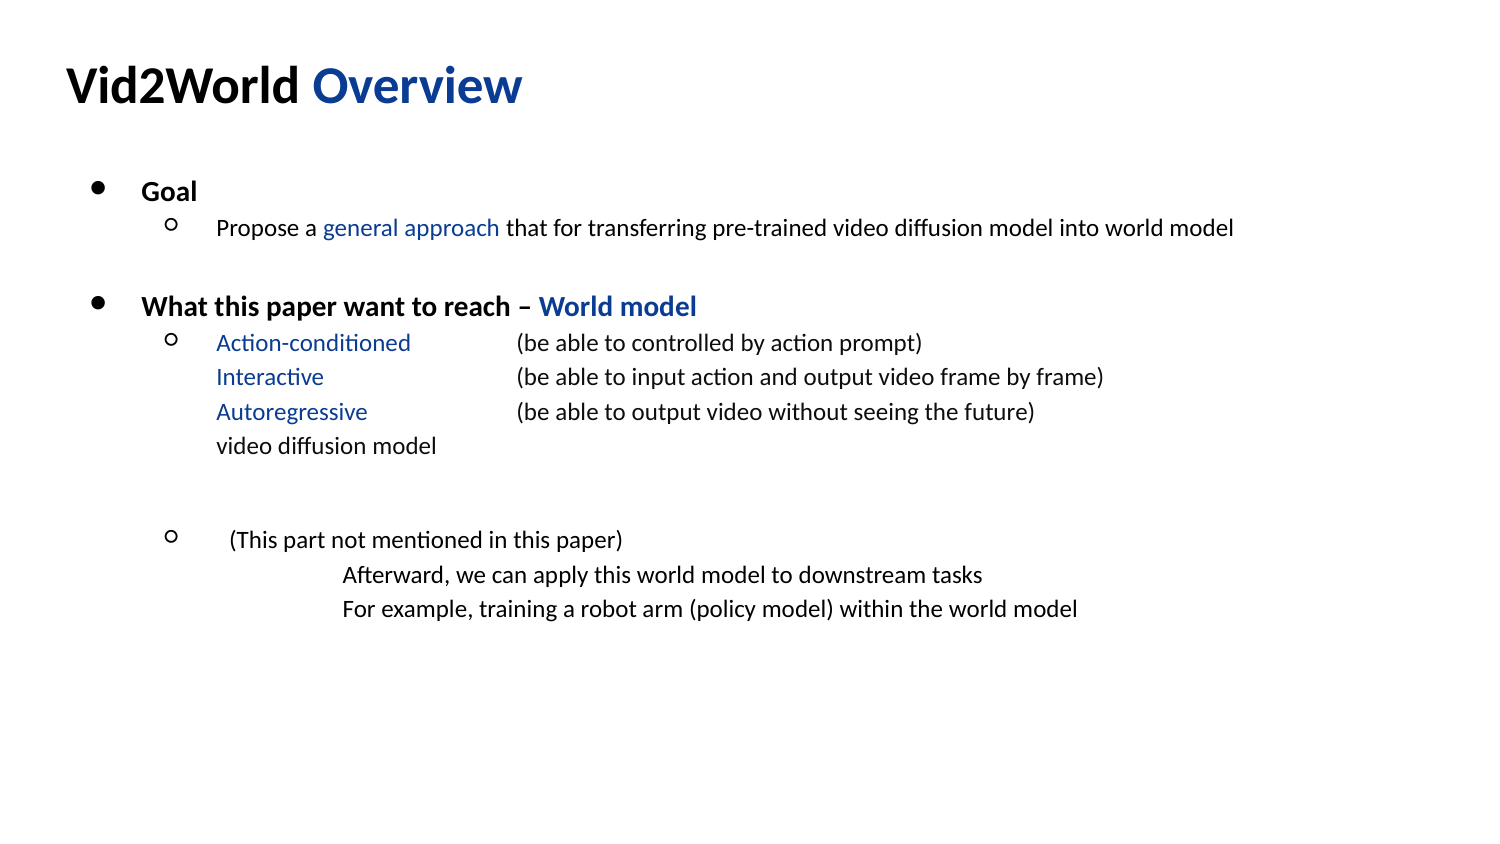

# Vid2World Overview
Goal
Propose a general approach that for transferring pre-trained video diffusion model into world model

What this paper want to reach – World model
Action-conditioned 	(be able to controlled by action prompt)
Interactive		(be able to input action and output video frame by frame)
Autoregressive	(be able to output video without seeing the future)
video diffusion model

　 (This part not mentioned in this paper)
	Afterward, we can apply this world model to downstream tasks
	For example, training a robot arm (policy model) within the world model